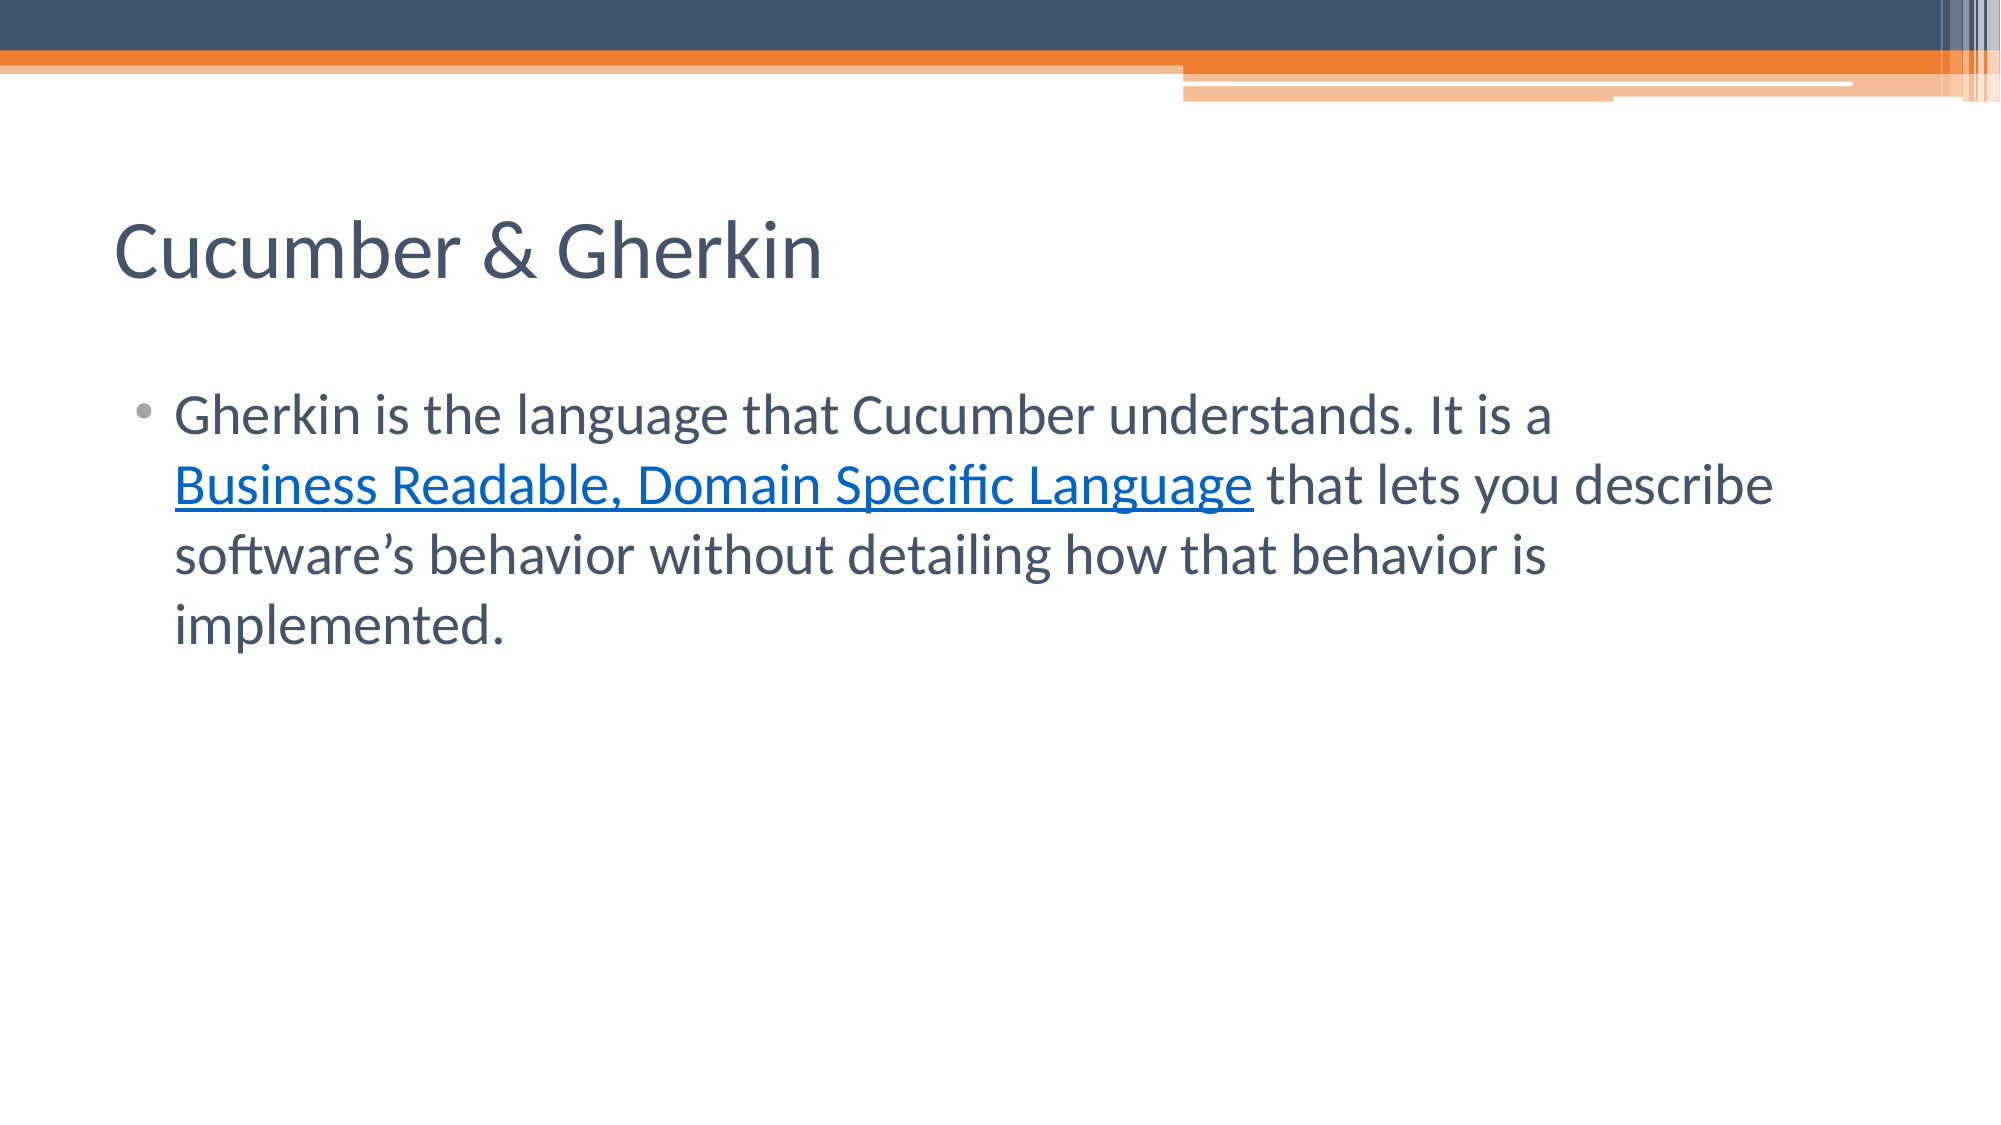

# Cucumber & Gherkin
Gherkin is the language that Cucumber understands. It is a Business Readable, Domain Specific Language that lets you describe software’s behavior without detailing how that behavior is implemented.